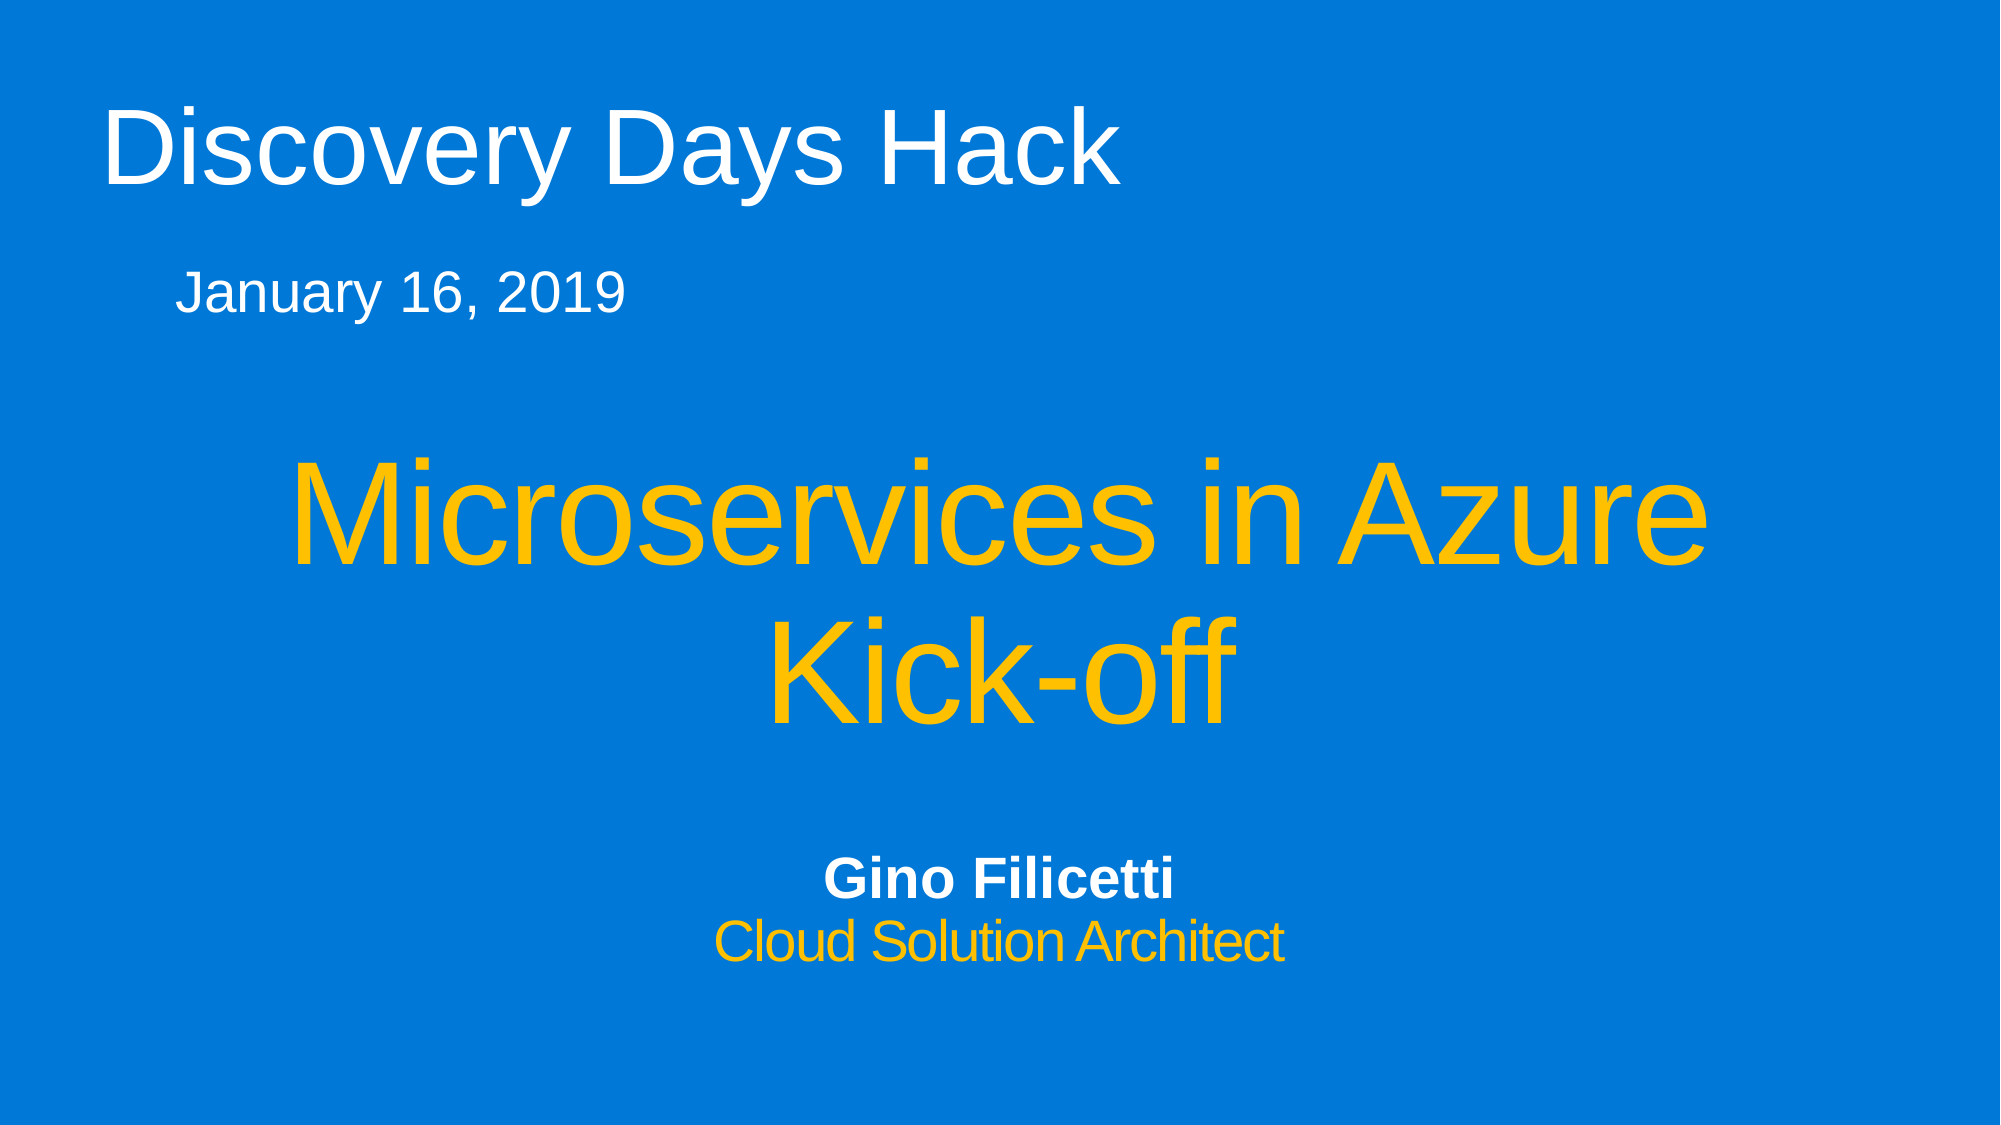

Discovery Days Hack
January 16, 2019
# Microservices in Azure Kick-off
Gino Filicetti
Cloud Solution Architect